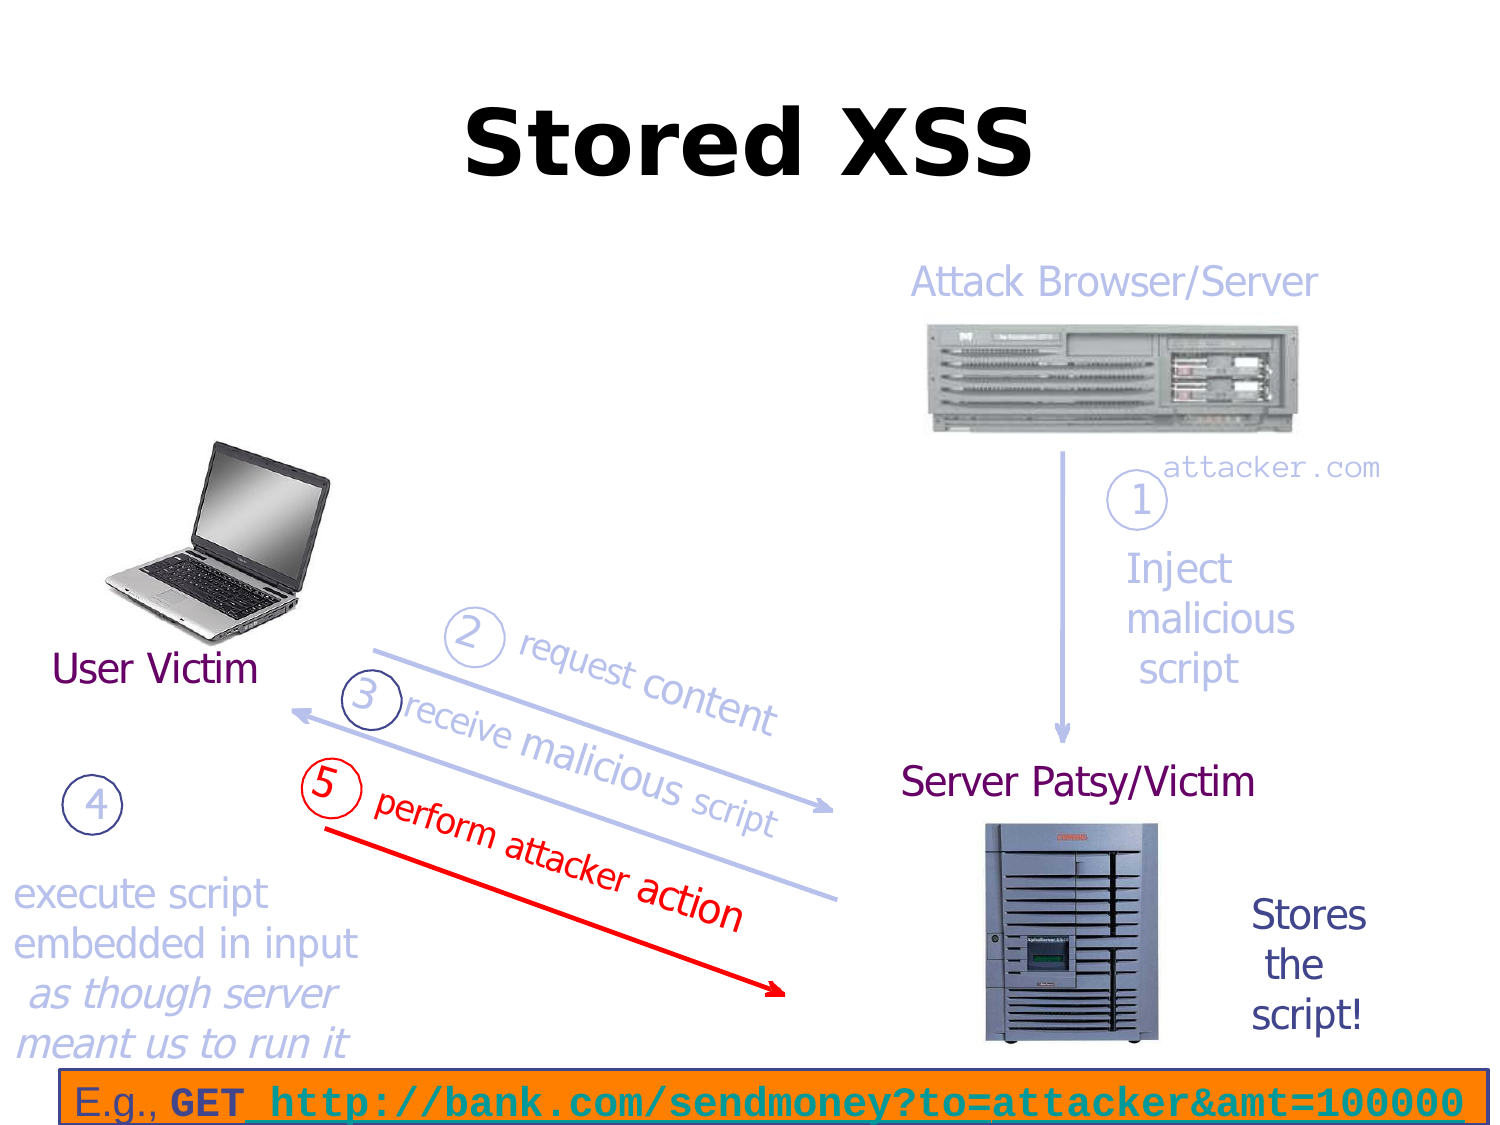

# Stored XSS
Attack Browser/Server

1
attacker.com

Inject  malicious  script

2
User Victim

request content
3

Server Patsy/Victim
receive malicious script

5

4
execute script  embedded in input  as though server

perform attacker action
Stores  the  script!

m
eant us to run it
E.g., GET http://bank.com/sendmoney?to=attacker&amt=100000